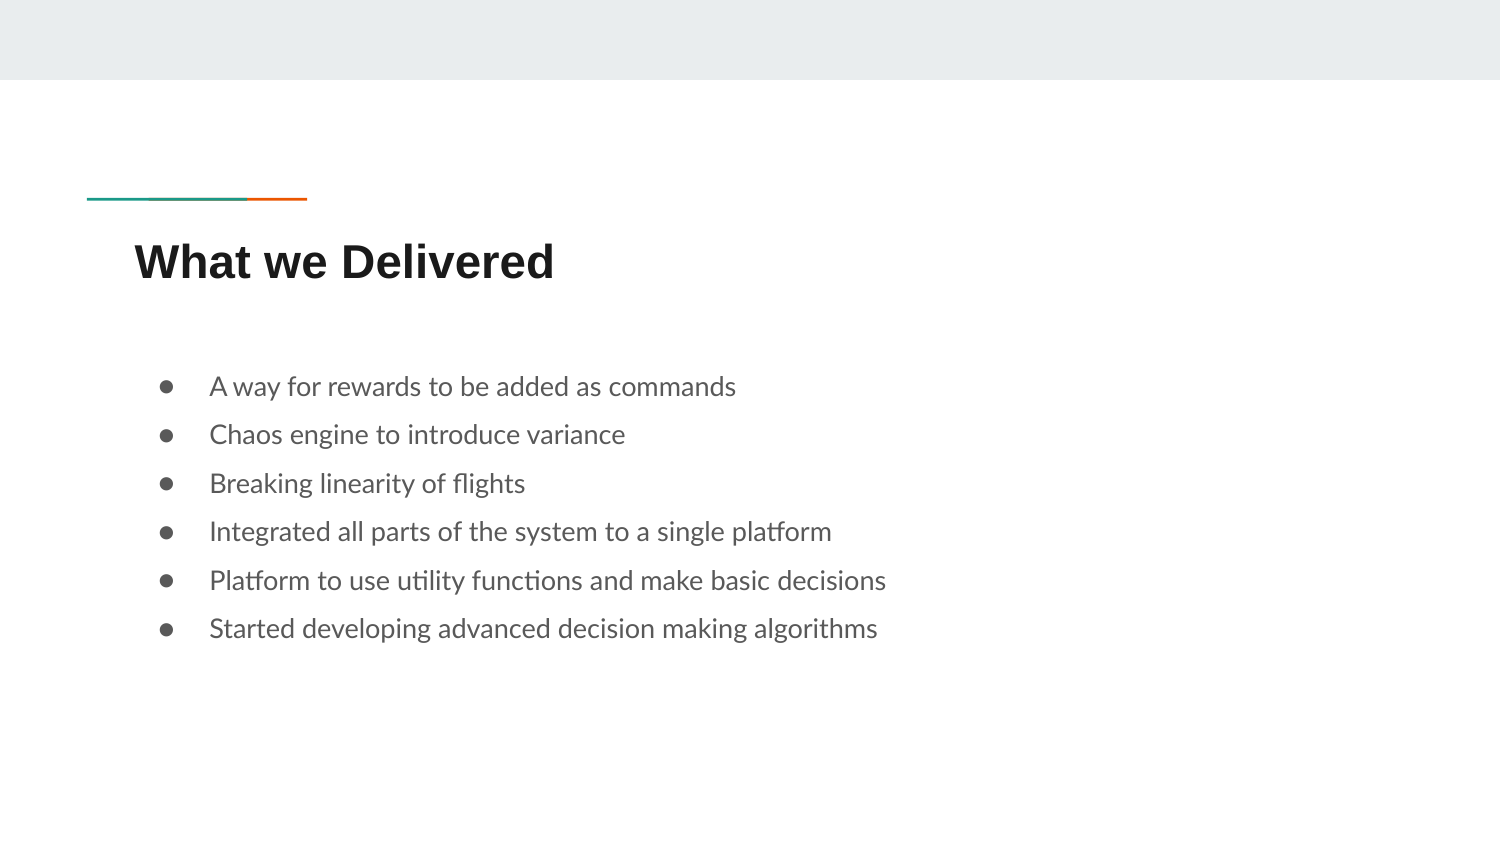

# What we Delivered
A way for rewards to be added as commands
Chaos engine to introduce variance
Breaking linearity of flights
Integrated all parts of the system to a single platform
Platform to use utility functions and make basic decisions
Started developing advanced decision making algorithms